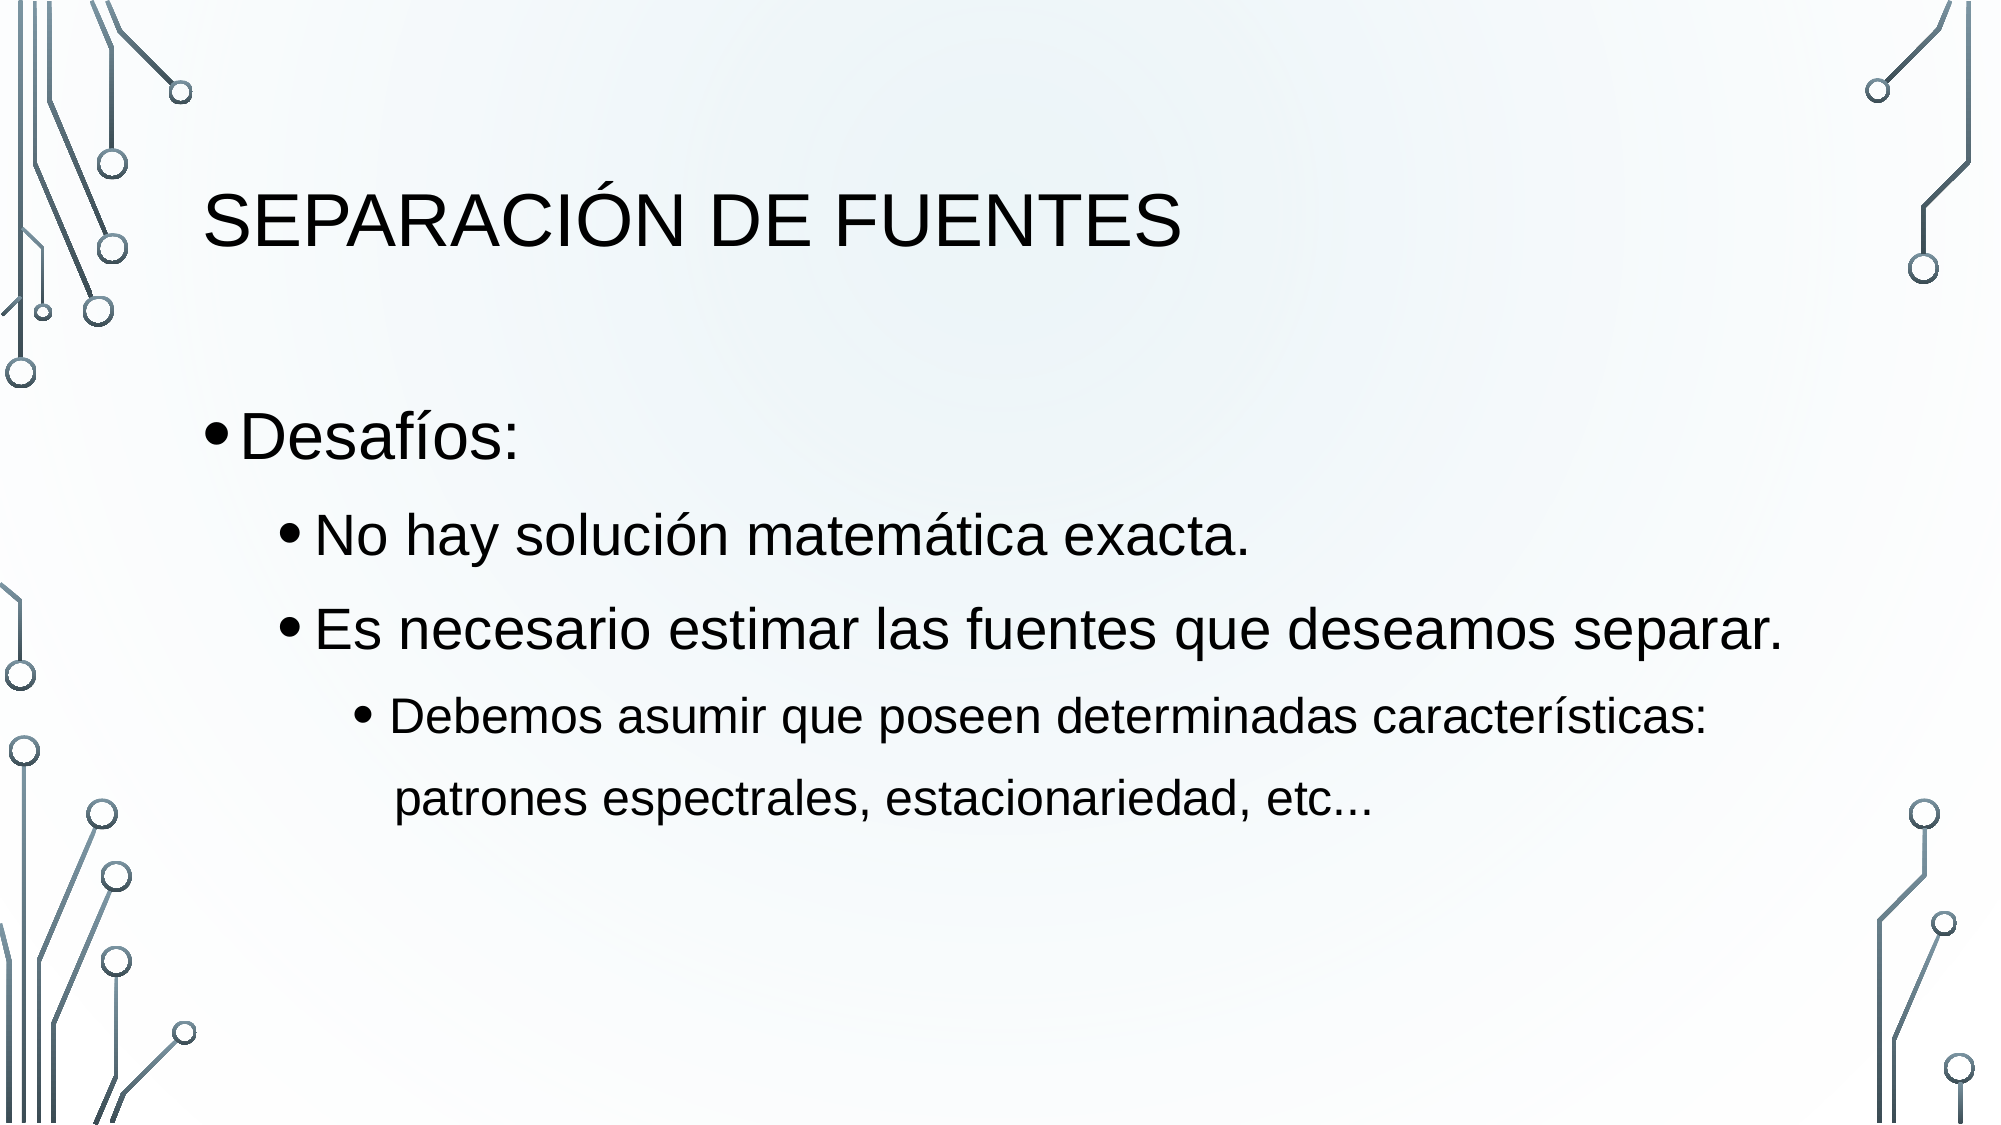

# Separación de fuentes
Desafíos:
No hay solución matemática exacta.
Es necesario estimar las fuentes que deseamos separar.
Debemos asumir que poseen determinadas características:
   patrones espectrales, estacionariedad, etc...